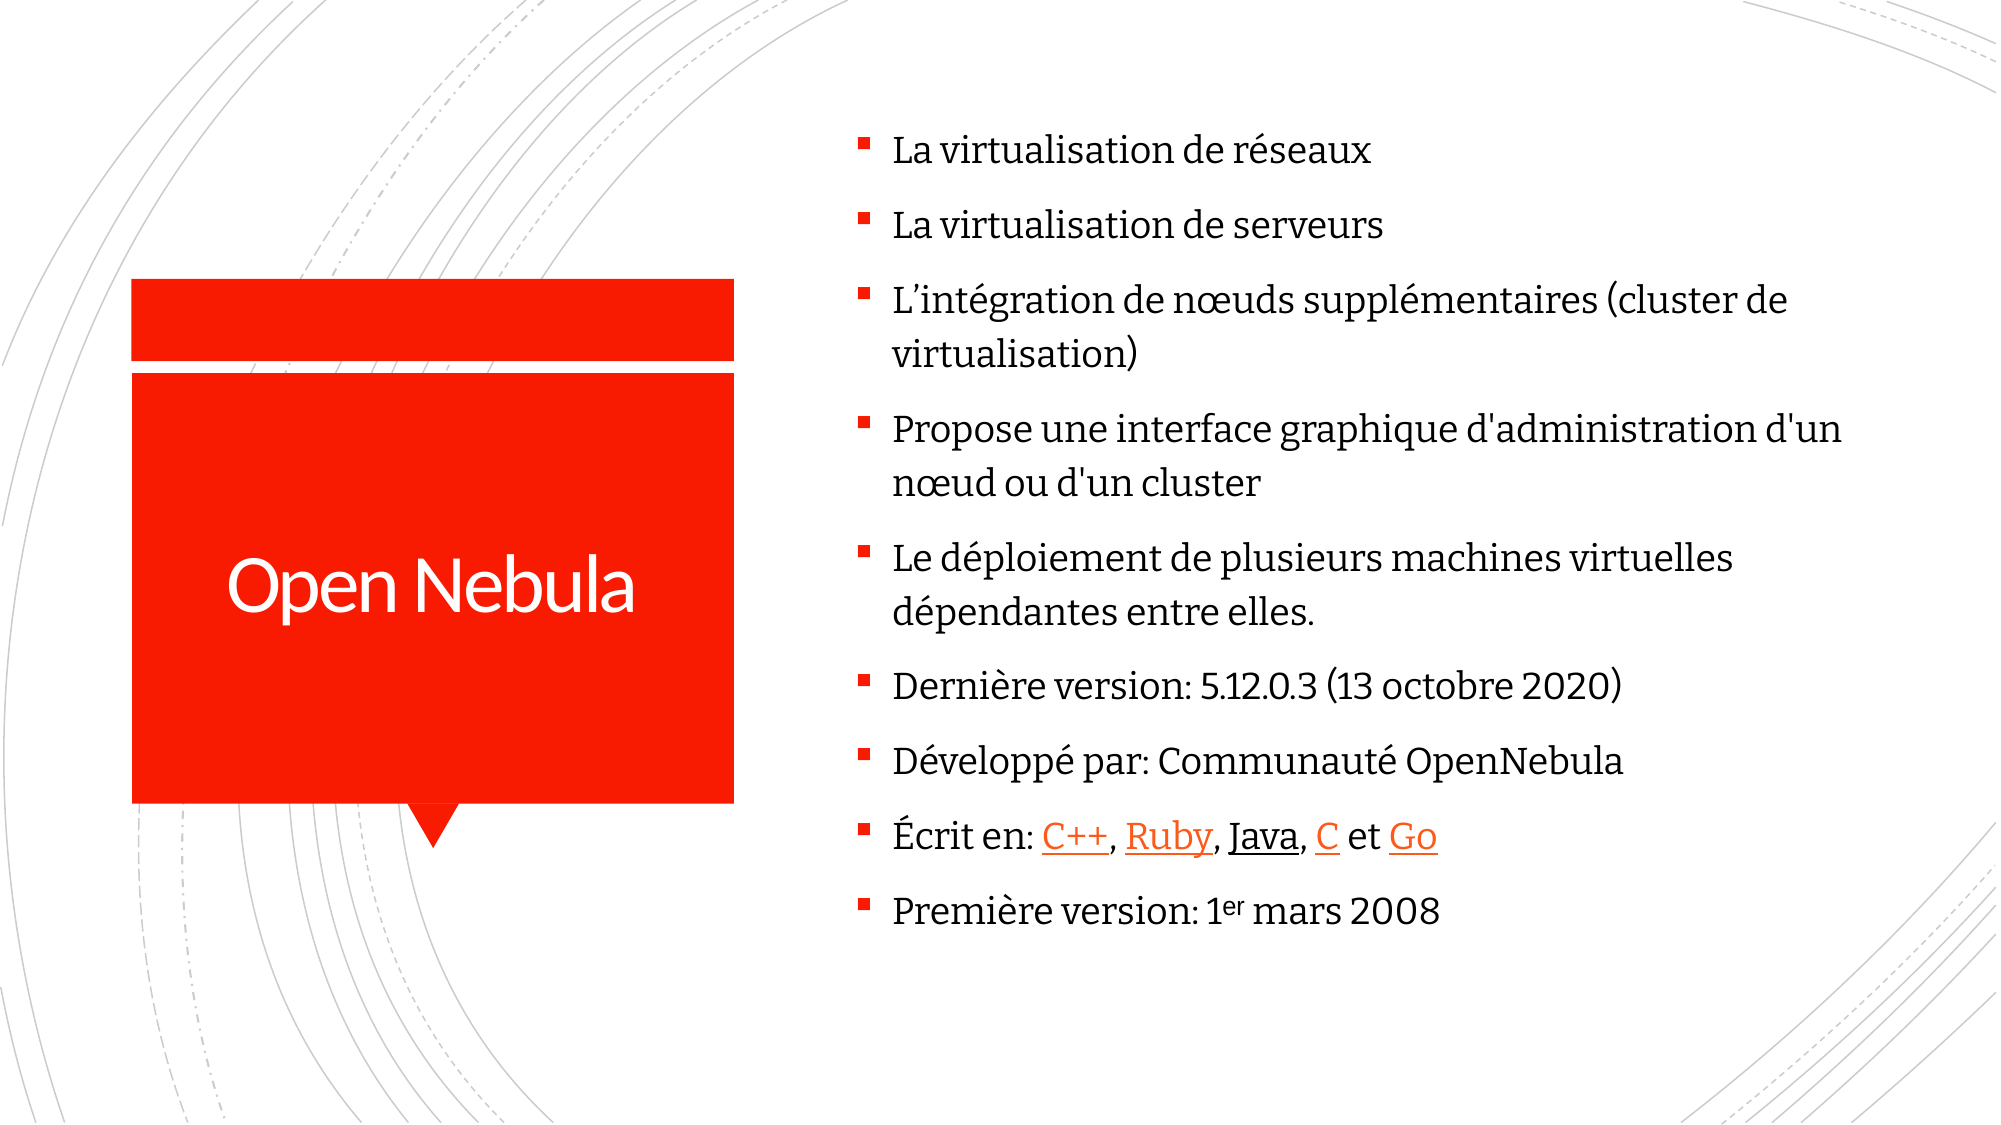

La virtualisation de réseaux
La virtualisation de serveurs
L’intégration de nœuds supplémentaires (cluster de virtualisation)
Propose une interface graphique d'administration d'un nœud ou d'un cluster
Le déploiement de plusieurs machines virtuelles dépendantes entre elles.
Dernière version: 5.12.0.3 (13 octobre 2020)
Développé par: Communauté OpenNebula
Écrit en: C++, Ruby, Java, C et Go
Première version: 1ᵉʳ mars 2008

# Open Nebula